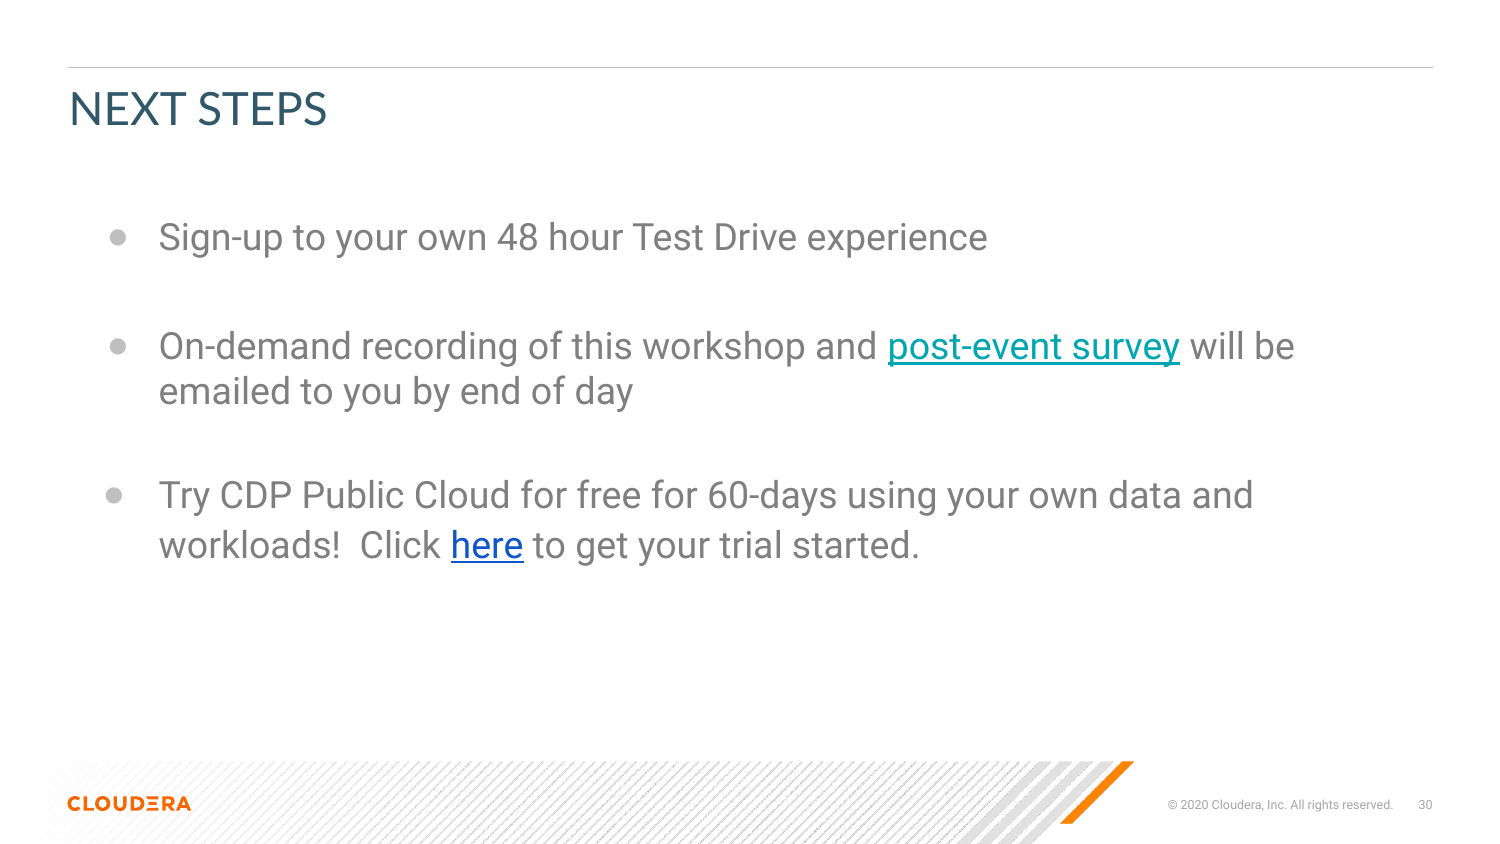

# NEXT STEPS

Sign-up to your own 48 hour Test Drive experience

On-demand recording of this workshop and post-event survey will be emailed to you by end of day

Try CDP Public Cloud for free for 60-days using your own data and workloads!  Click here to get your trial started.